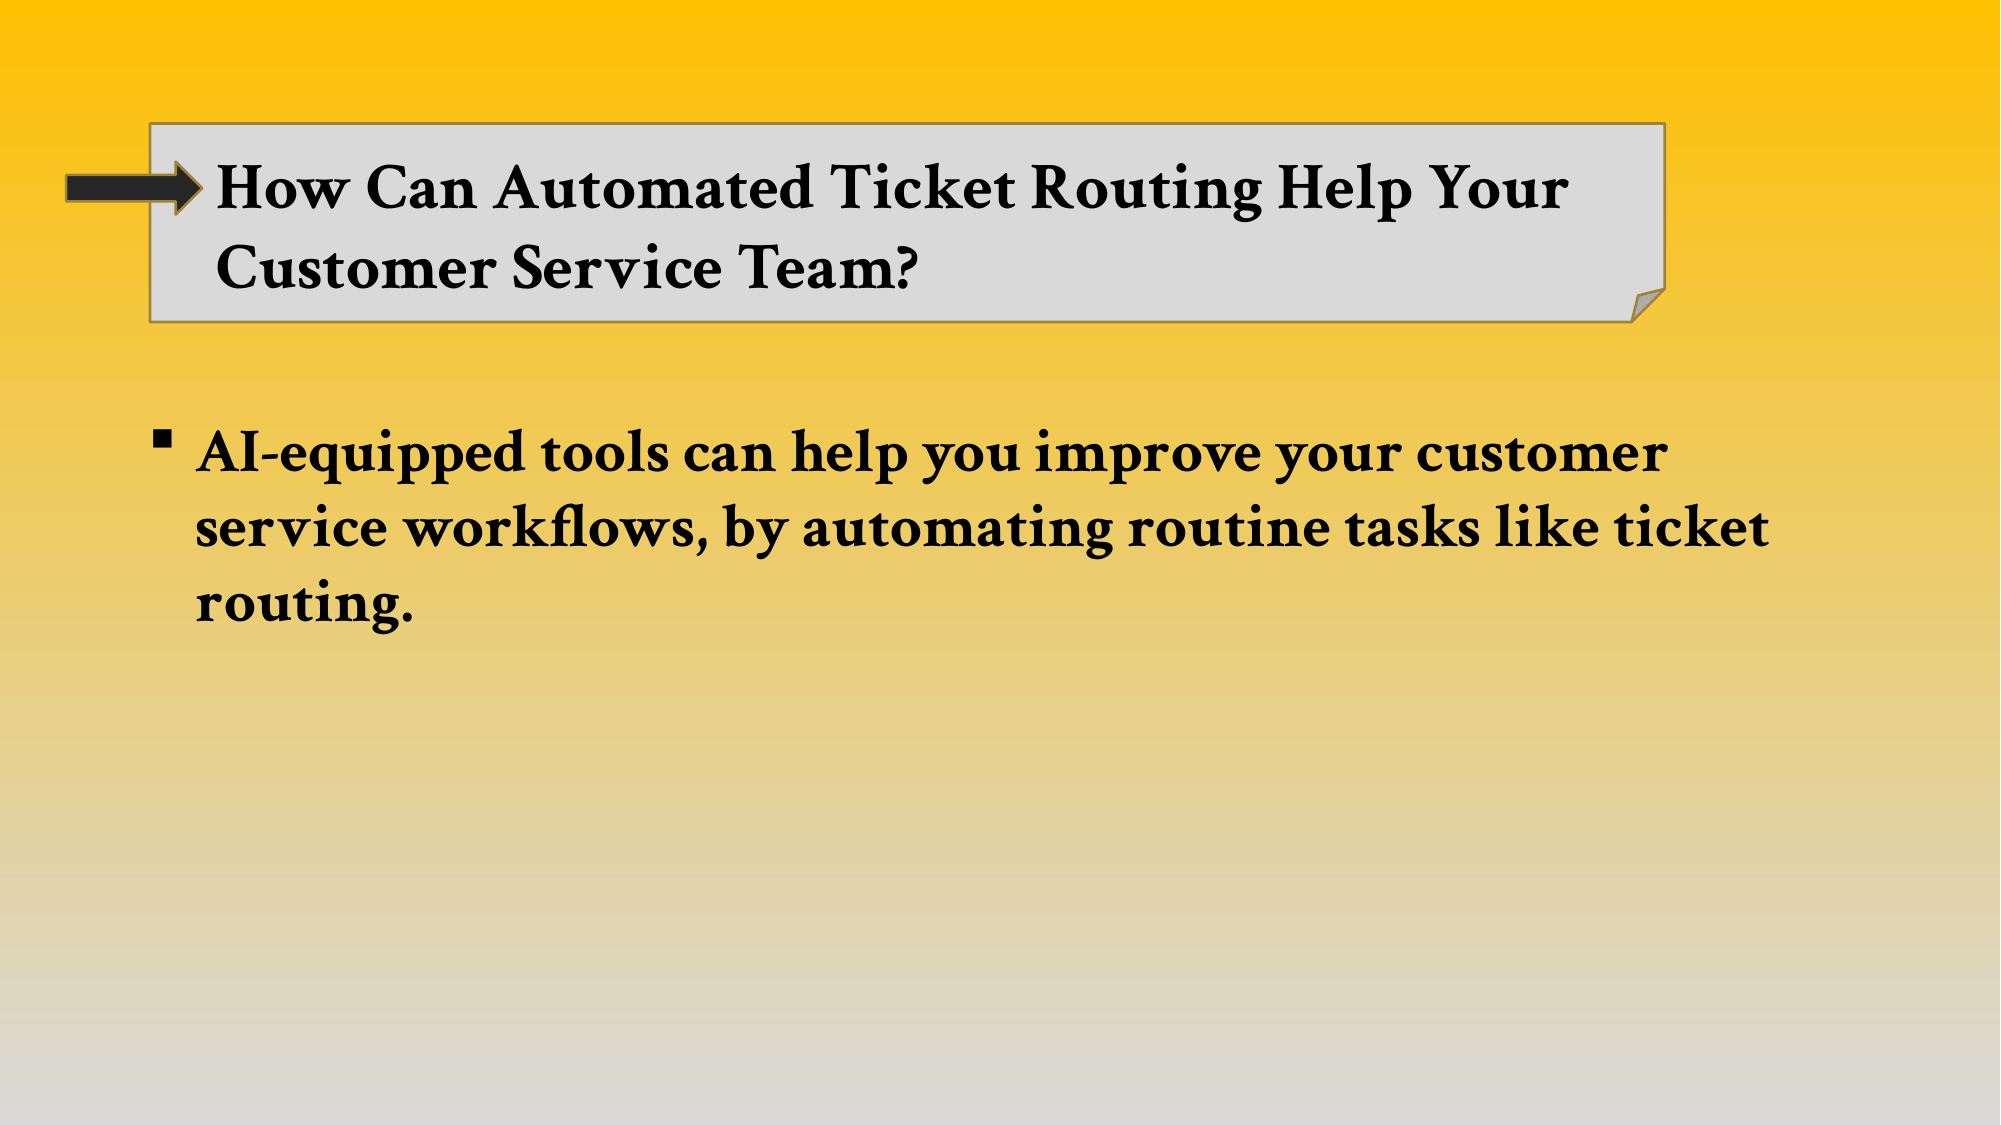

How Can Automated Ticket Routing Help Your Customer Service Team?

AI-equipped tools can help you improve your customer service workflows, by automating routine tasks like ticket routing.